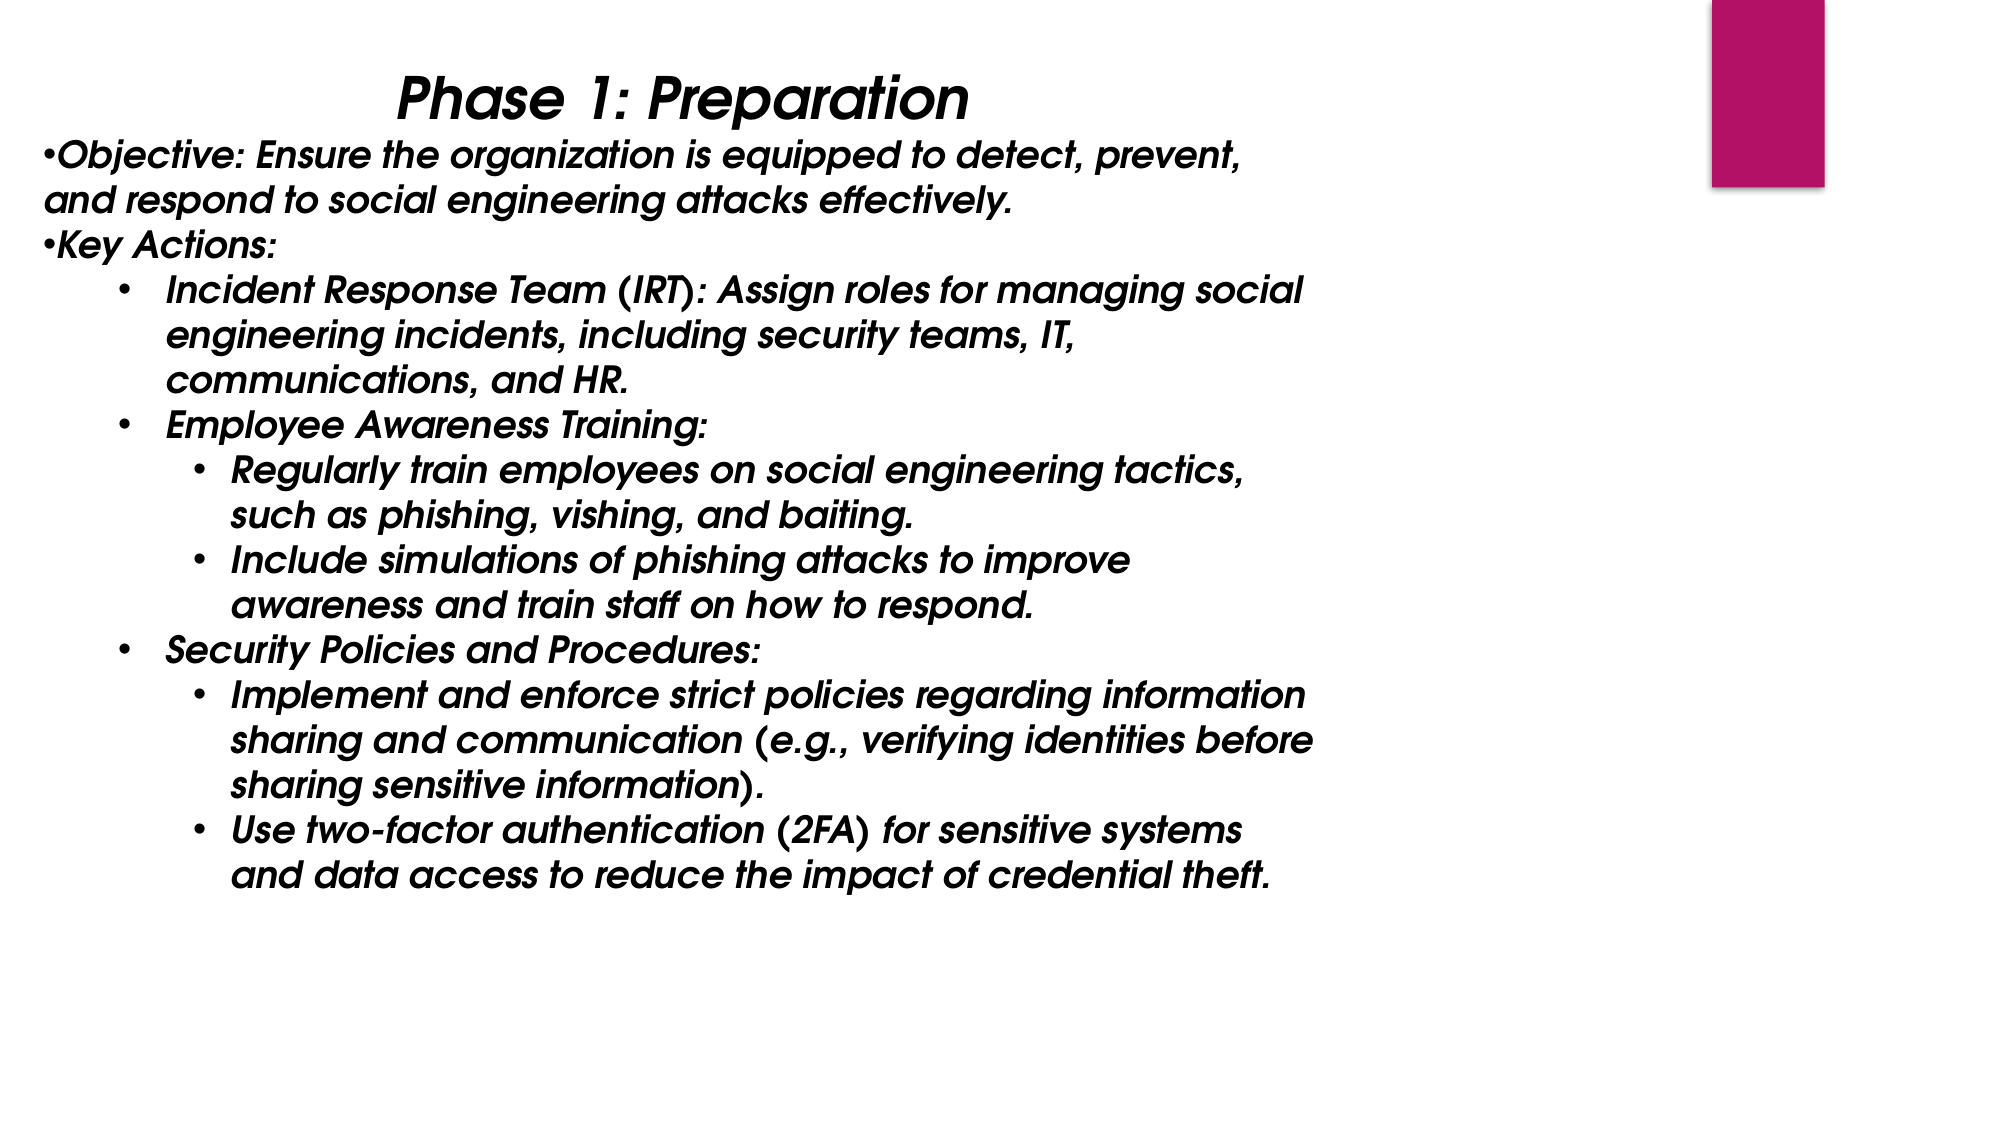

Phase 1: Preparation
Objective: Ensure the organization is equipped to detect, prevent, and respond to social engineering attacks effectively.
Key Actions:
Incident Response Team (IRT): Assign roles for managing social engineering incidents, including security teams, IT, communications, and HR.
Employee Awareness Training:
Regularly train employees on social engineering tactics, such as phishing, vishing, and baiting.
Include simulations of phishing attacks to improve awareness and train staff on how to respond.
Security Policies and Procedures:
Implement and enforce strict policies regarding information sharing and communication (e.g., verifying identities before sharing sensitive information).
Use two-factor authentication (2FA) for sensitive systems and data access to reduce the impact of credential theft.